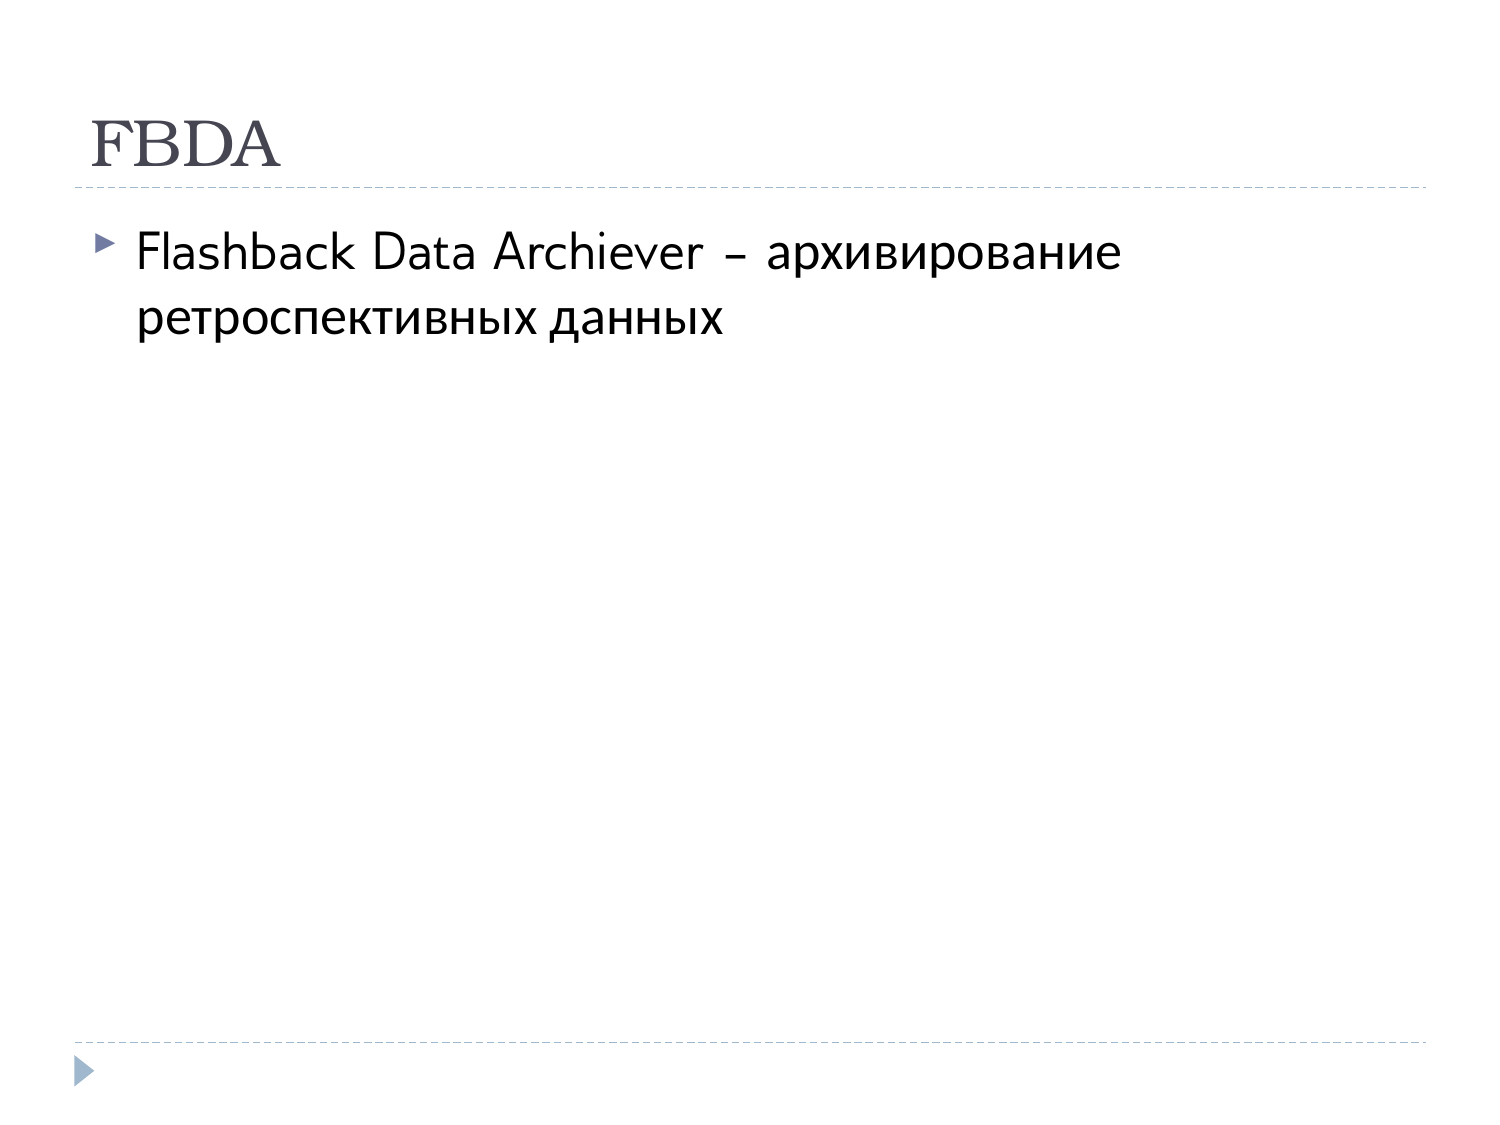

# FBDA
Flashback Data Archiever – архивирование ретроспективных данных